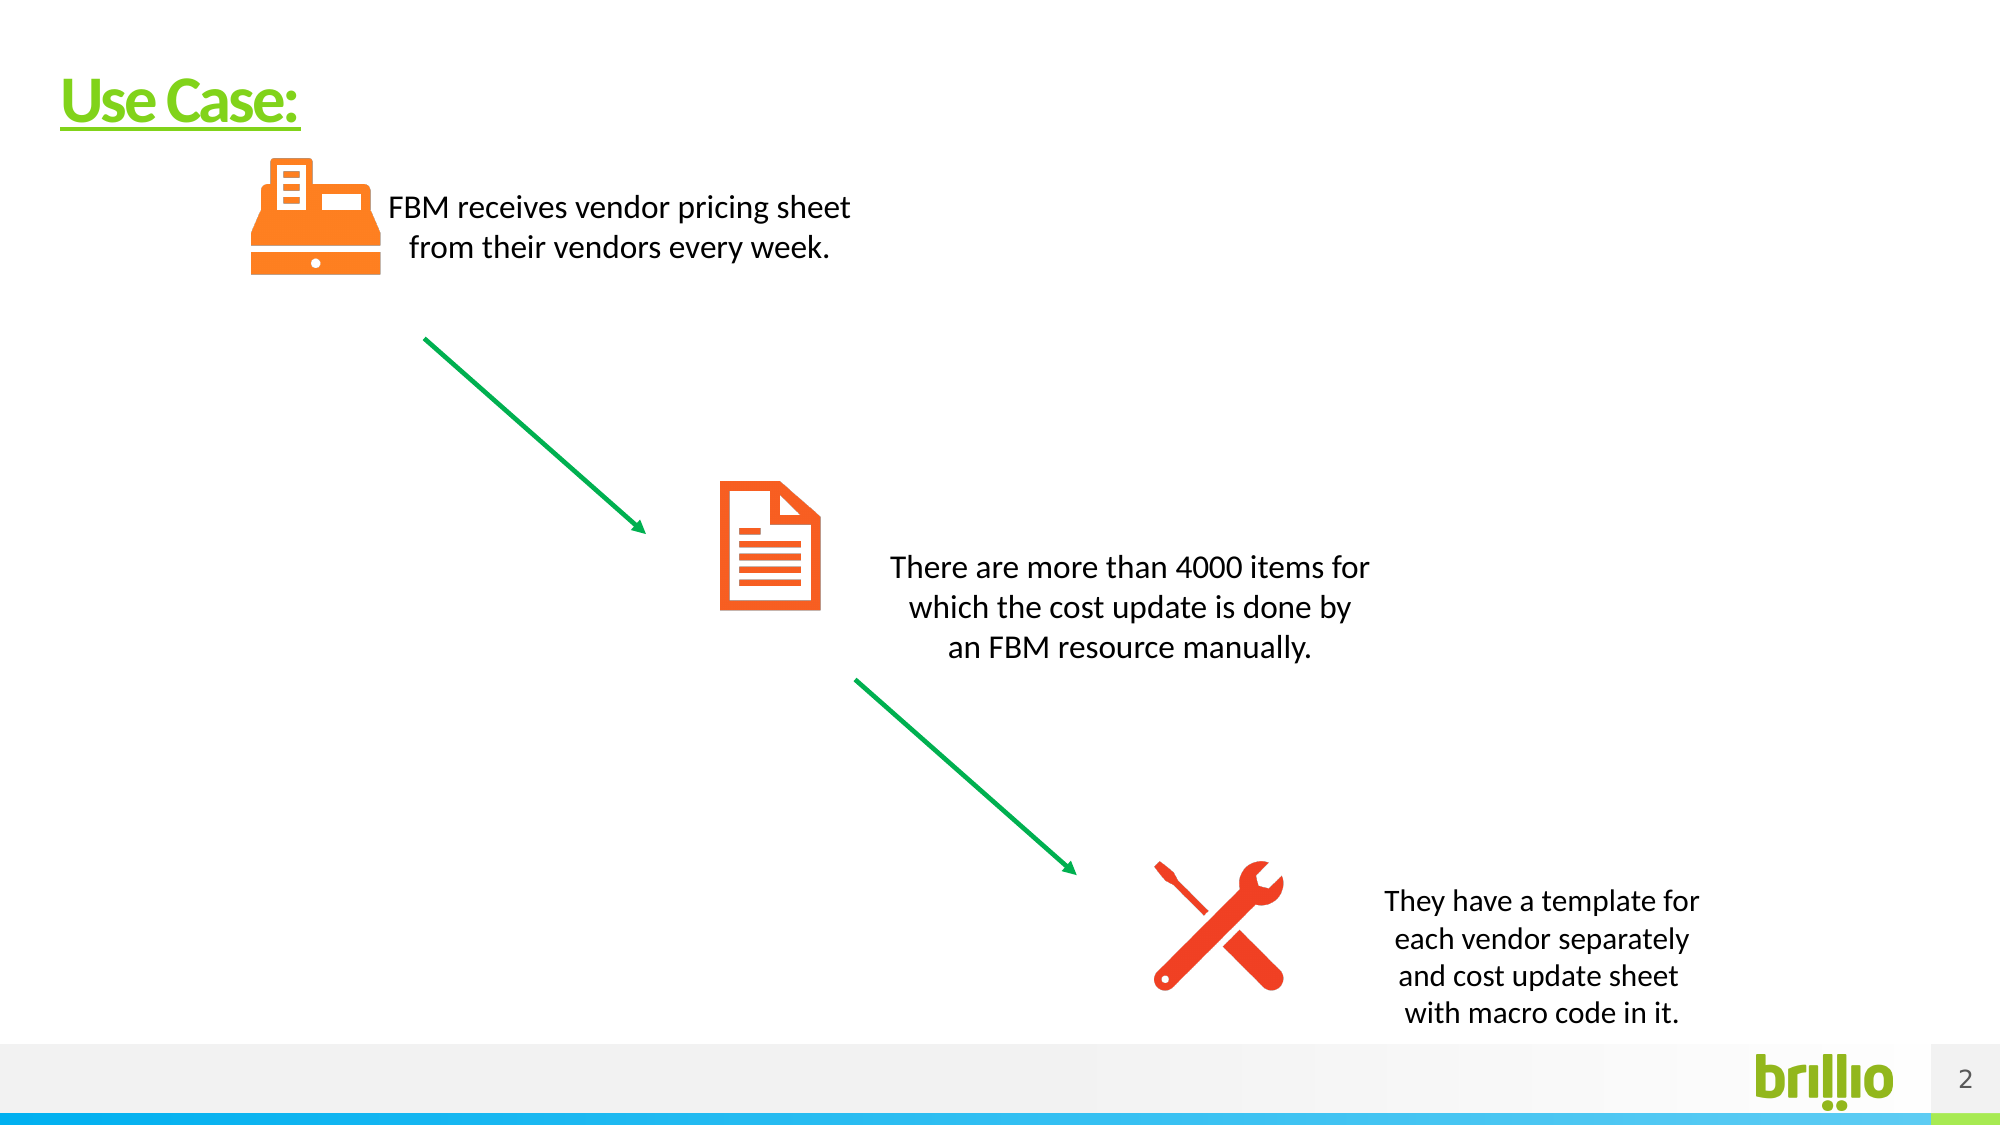

# Use Case:

FBM receives vendor pricing sheet from their vendors every week.

There are more than 4000 items for which the cost update is done by an FBM resource manually.

They have a template for each vendor separately and cost update sheet  with macro code in it.
2